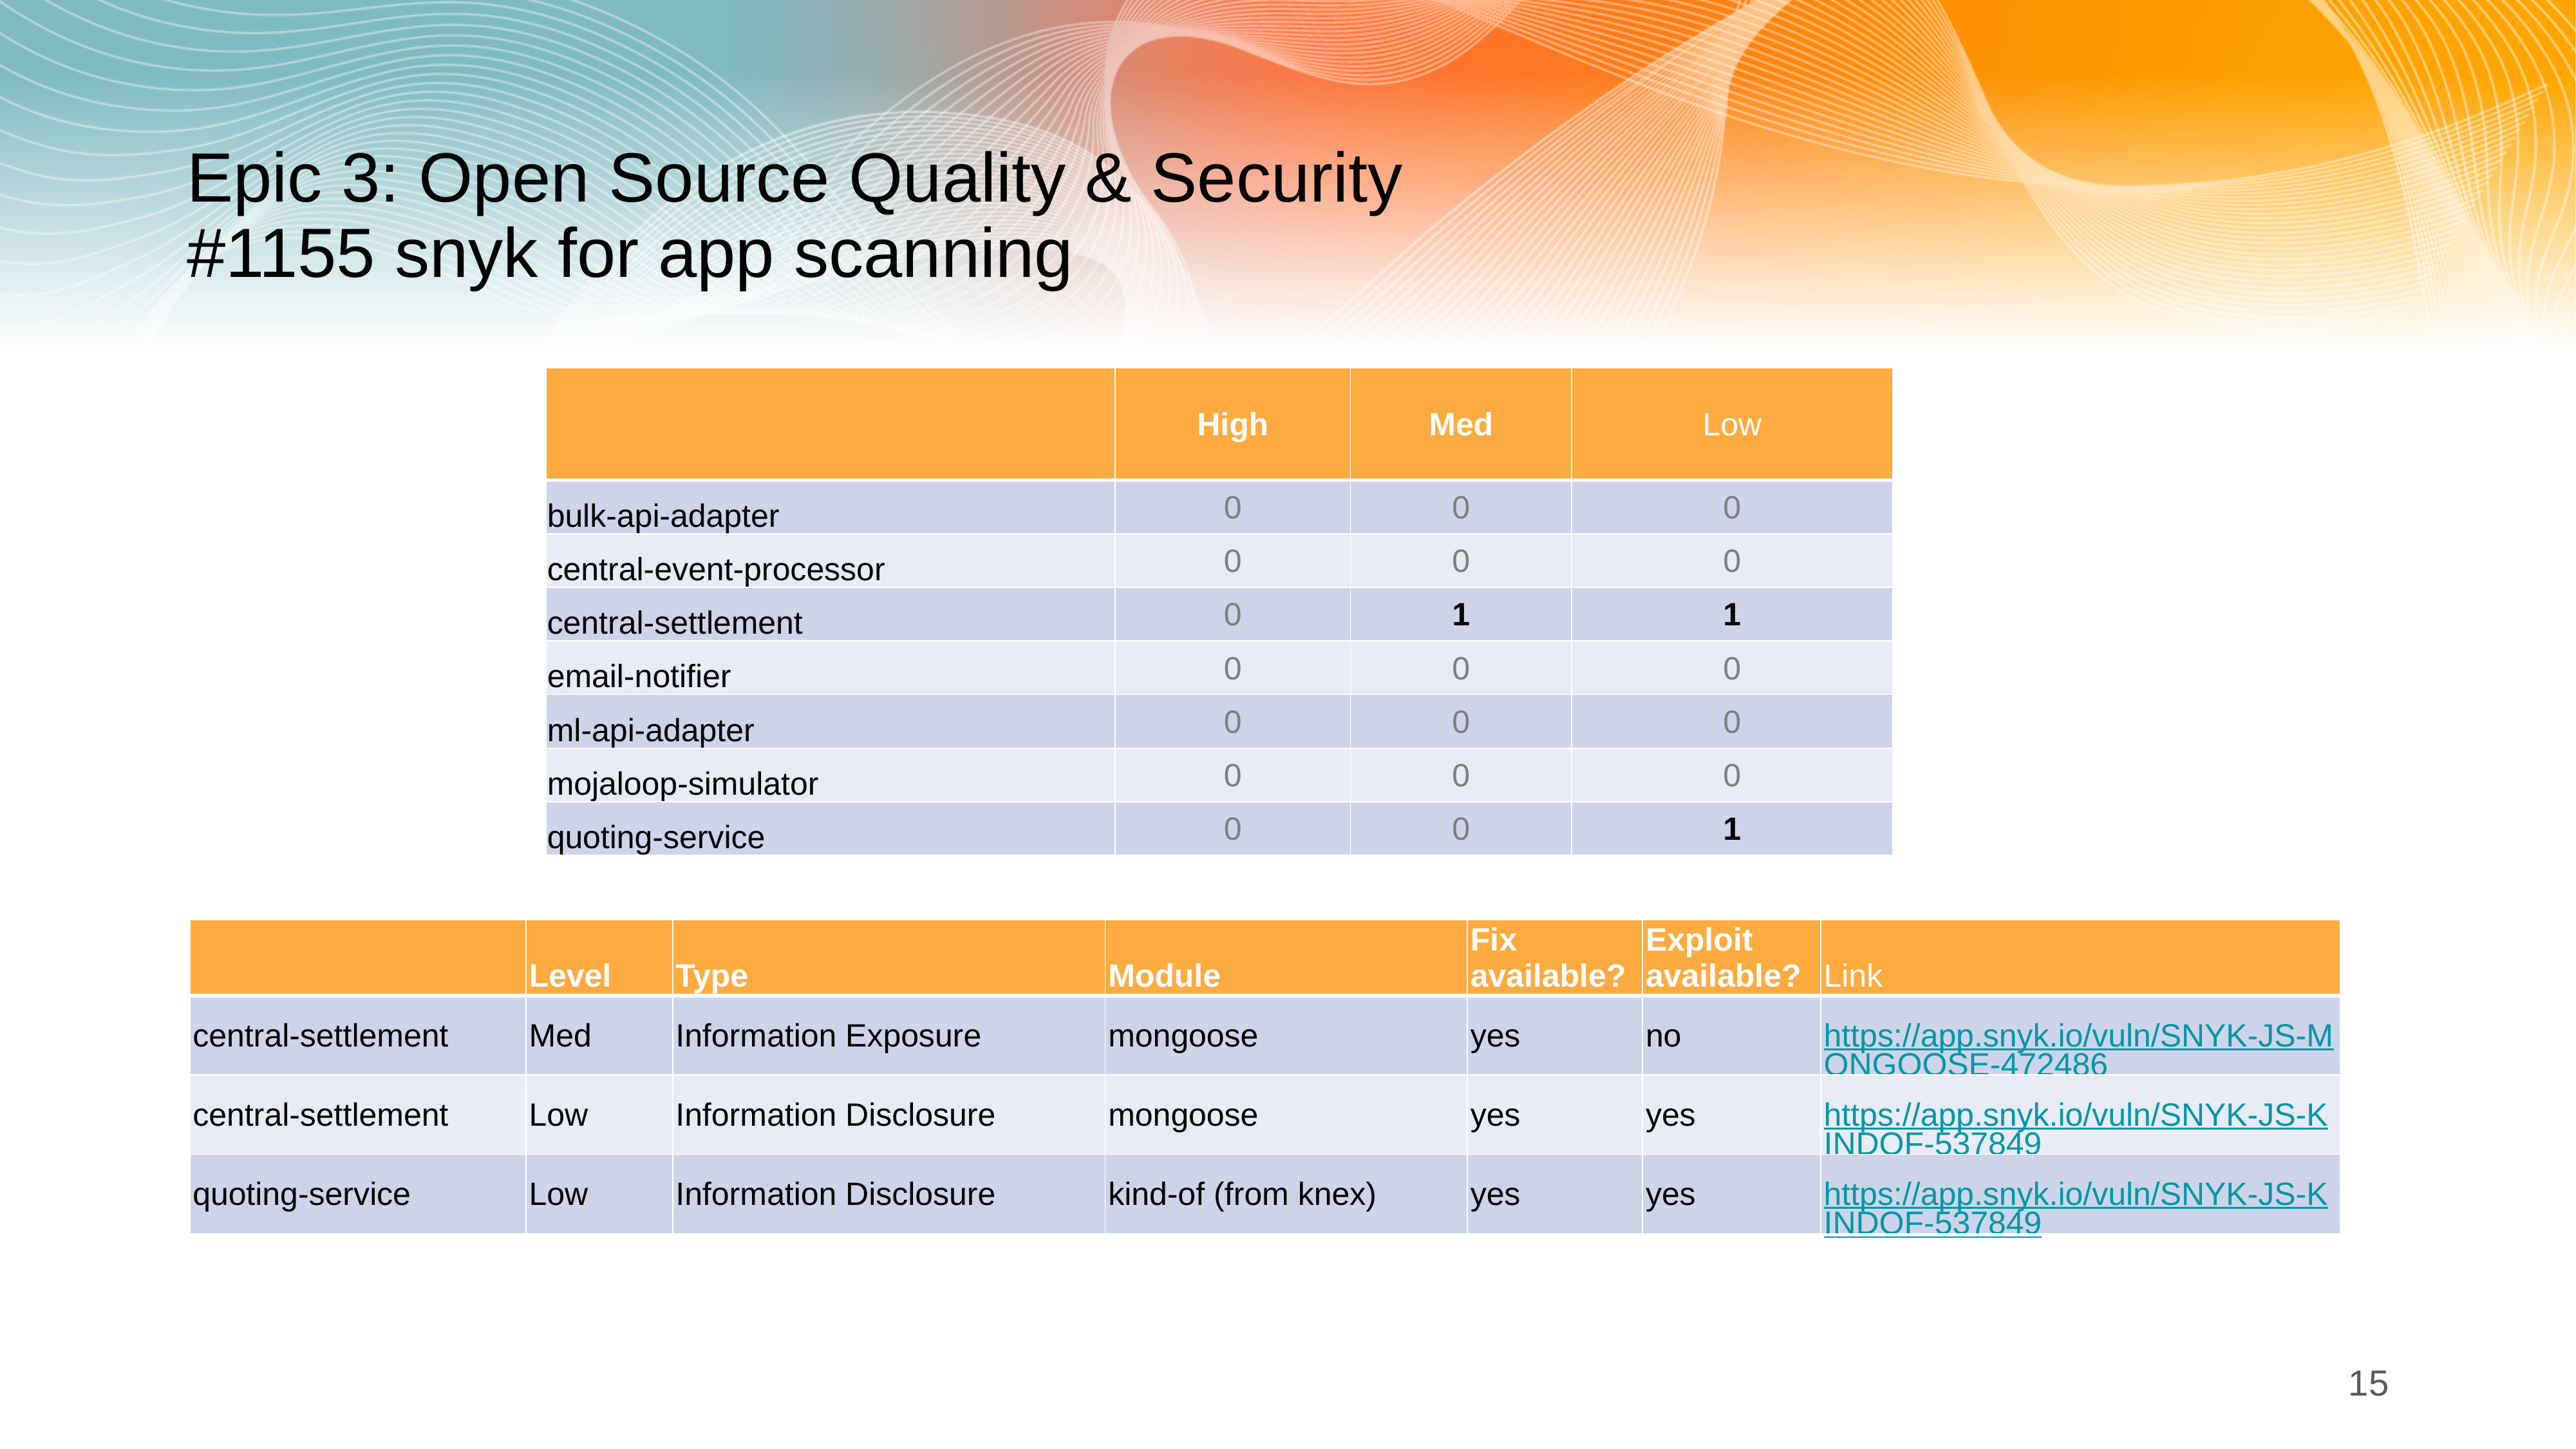

# Epic 3: Open Source Quality & Security #1155 snyk for app scanning
|  | High | Med | Low |
| --- | --- | --- | --- |
| bulk-api-adapter | 0 | 0 | 0 |
| central-event-processor | 0 | 0 | 0 |
| central-settlement | 0 | 1 | 1 |
| email-notifier | 0 | 0 | 0 |
| ml-api-adapter | 0 | 0 | 0 |
| mojaloop-simulator | 0 | 0 | 0 |
| quoting-service | 0 | 0 | 1 |
|  | Level | Type | Module | Fix available? | Exploit available? | Link |
| --- | --- | --- | --- | --- | --- | --- |
| central-settlement | Med | Information Exposure | mongoose | yes | no | https://app.snyk.io/vuln/SNYK-JS-MONGOOSE-472486 |
| central-settlement | Low | Information Disclosure | mongoose | yes | yes | https://app.snyk.io/vuln/SNYK-JS-KINDOF-537849 |
| quoting-service | Low | Information Disclosure | kind-of (from knex) | yes | yes | https://app.snyk.io/vuln/SNYK-JS-KINDOF-537849 |
15